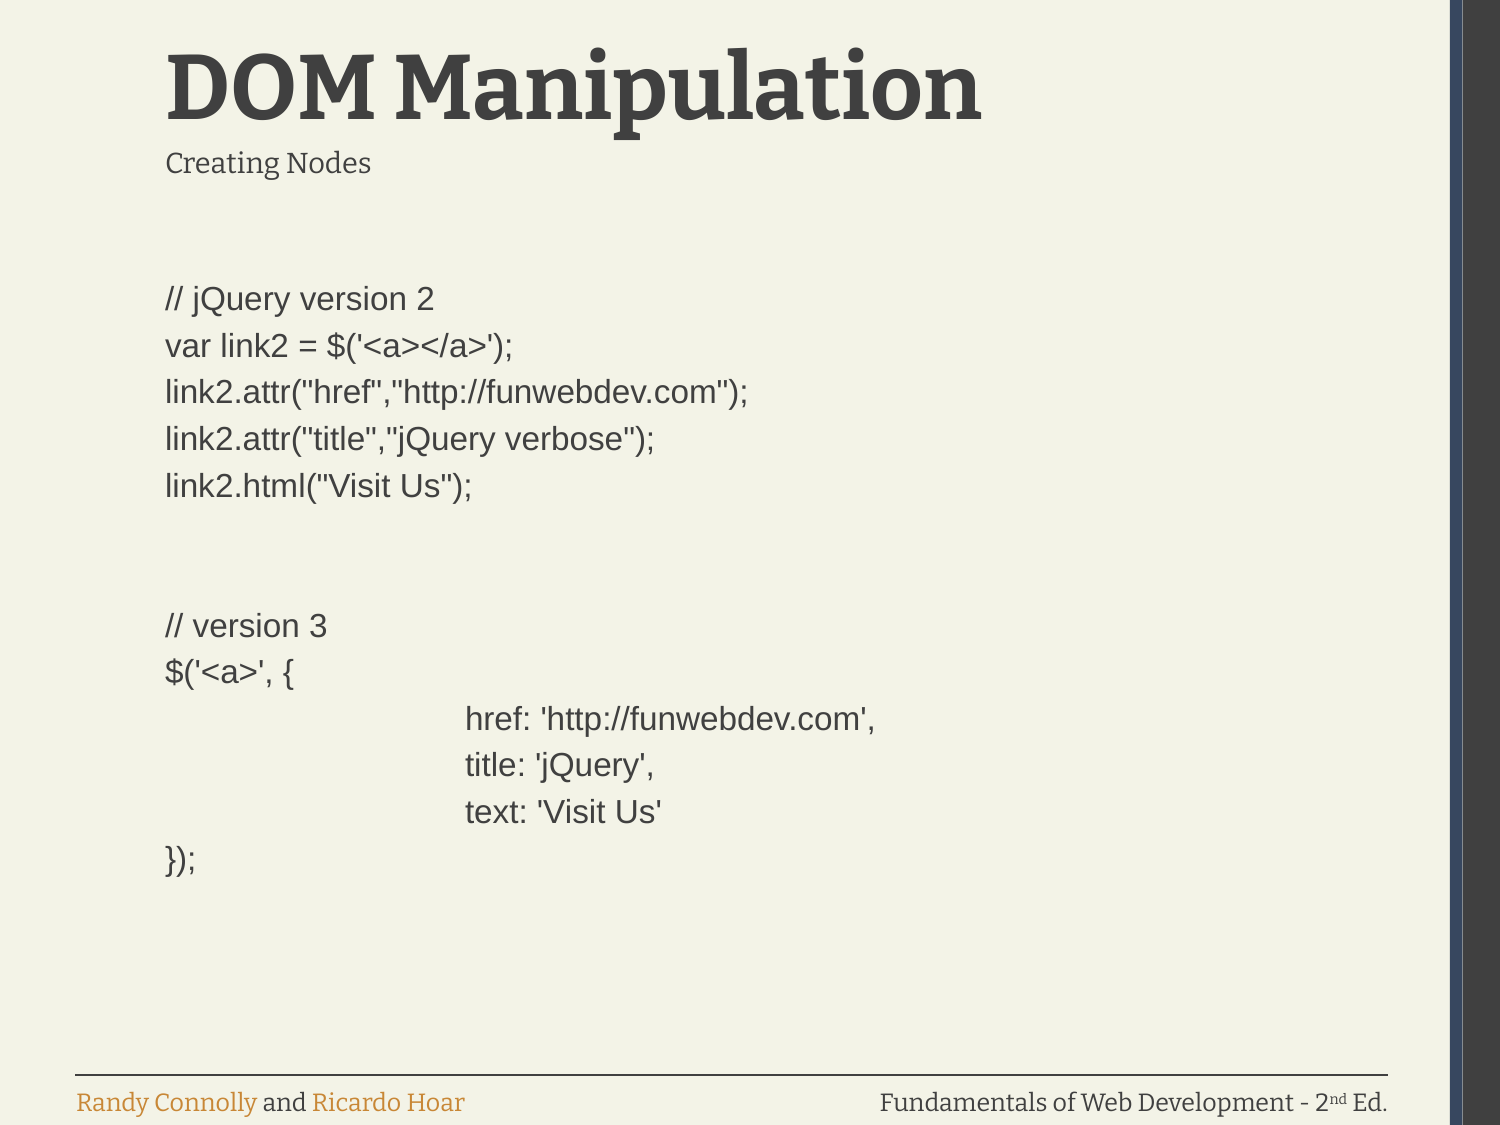

# DOM Manipulation
Creating Nodes
// jQuery version 2
var link2 = $('<a></a>');
link2.attr("href","http://funwebdev.com");
link2.attr("title","jQuery verbose");
link2.html("Visit Us");

// version 3
$('<a>', {
		href: 'http://funwebdev.com',
		title: 'jQuery',
		text: 'Visit Us'
});